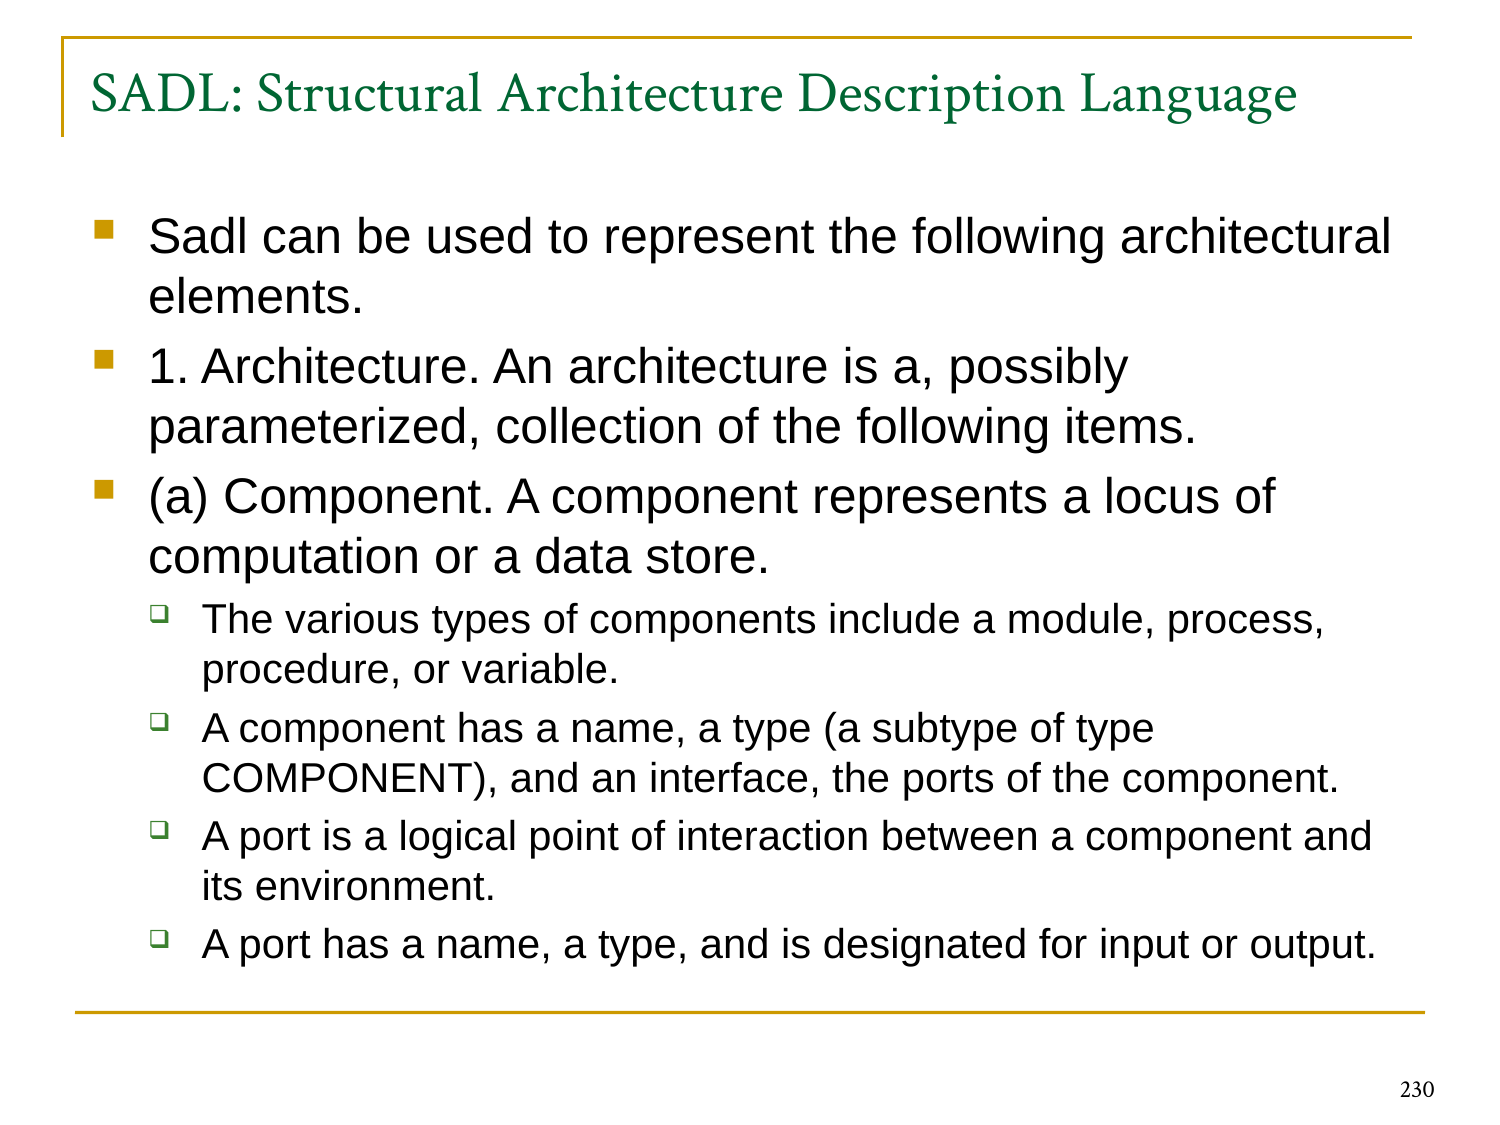

# SADL: Structural Architecture Description Language
Sadl can be used to represent the following architectural elements.
1. Architecture. An architecture is a, possibly parameterized, collection of the following items.
(a) Component. A component represents a locus of computation or a data store.
The various types of components include a module, process, procedure, or variable.
A component has a name, a type (a subtype of type COMPONENT), and an interface, the ports of the component.
A port is a logical point of interaction between a component and its environment.
A port has a name, a type, and is designated for input or output.
230